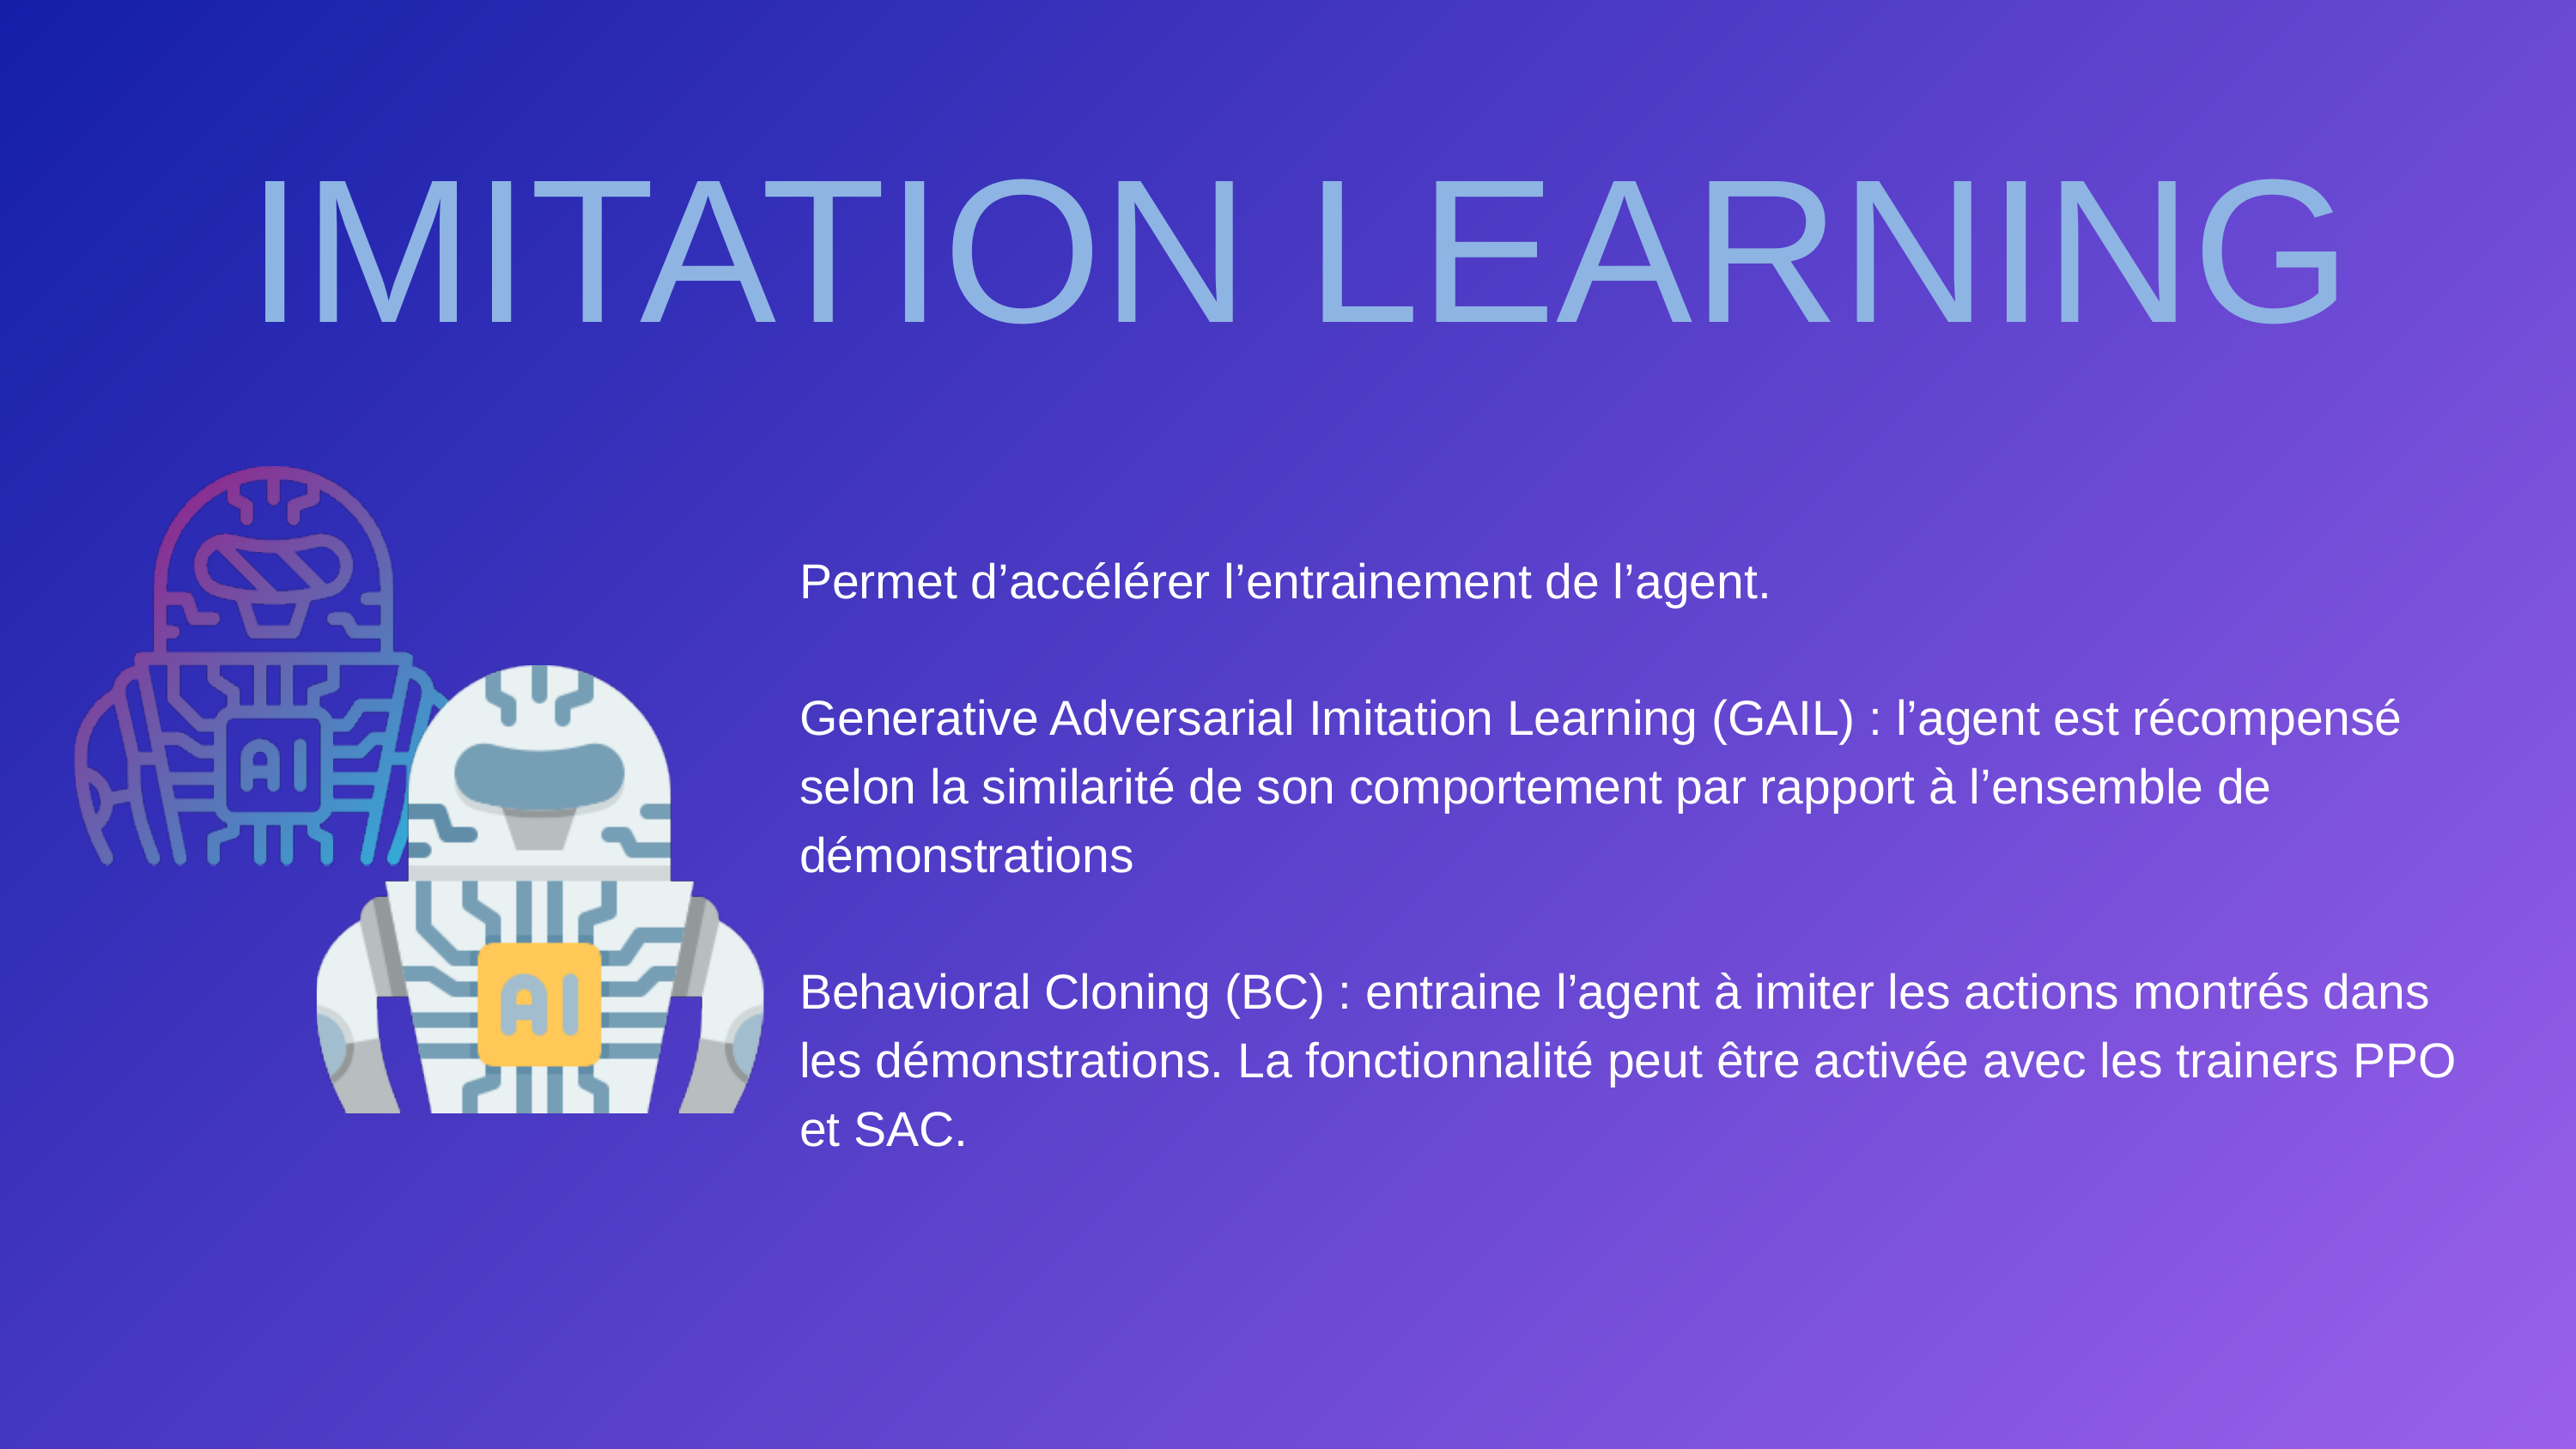

IMITATION LEARNING

Permet d’accélérer l’entrainement de l’agent.

Generative Adversarial Imitation Learning (GAIL) : l’agent est récompensé selon la similarité de son comportement par rapport à l’ensemble de démonstrations

Behavioral Cloning (BC) : entraine l’agent à imiter les actions montrés dans les démonstrations. La fonctionnalité peut être activée avec les trainers PPO et SAC.